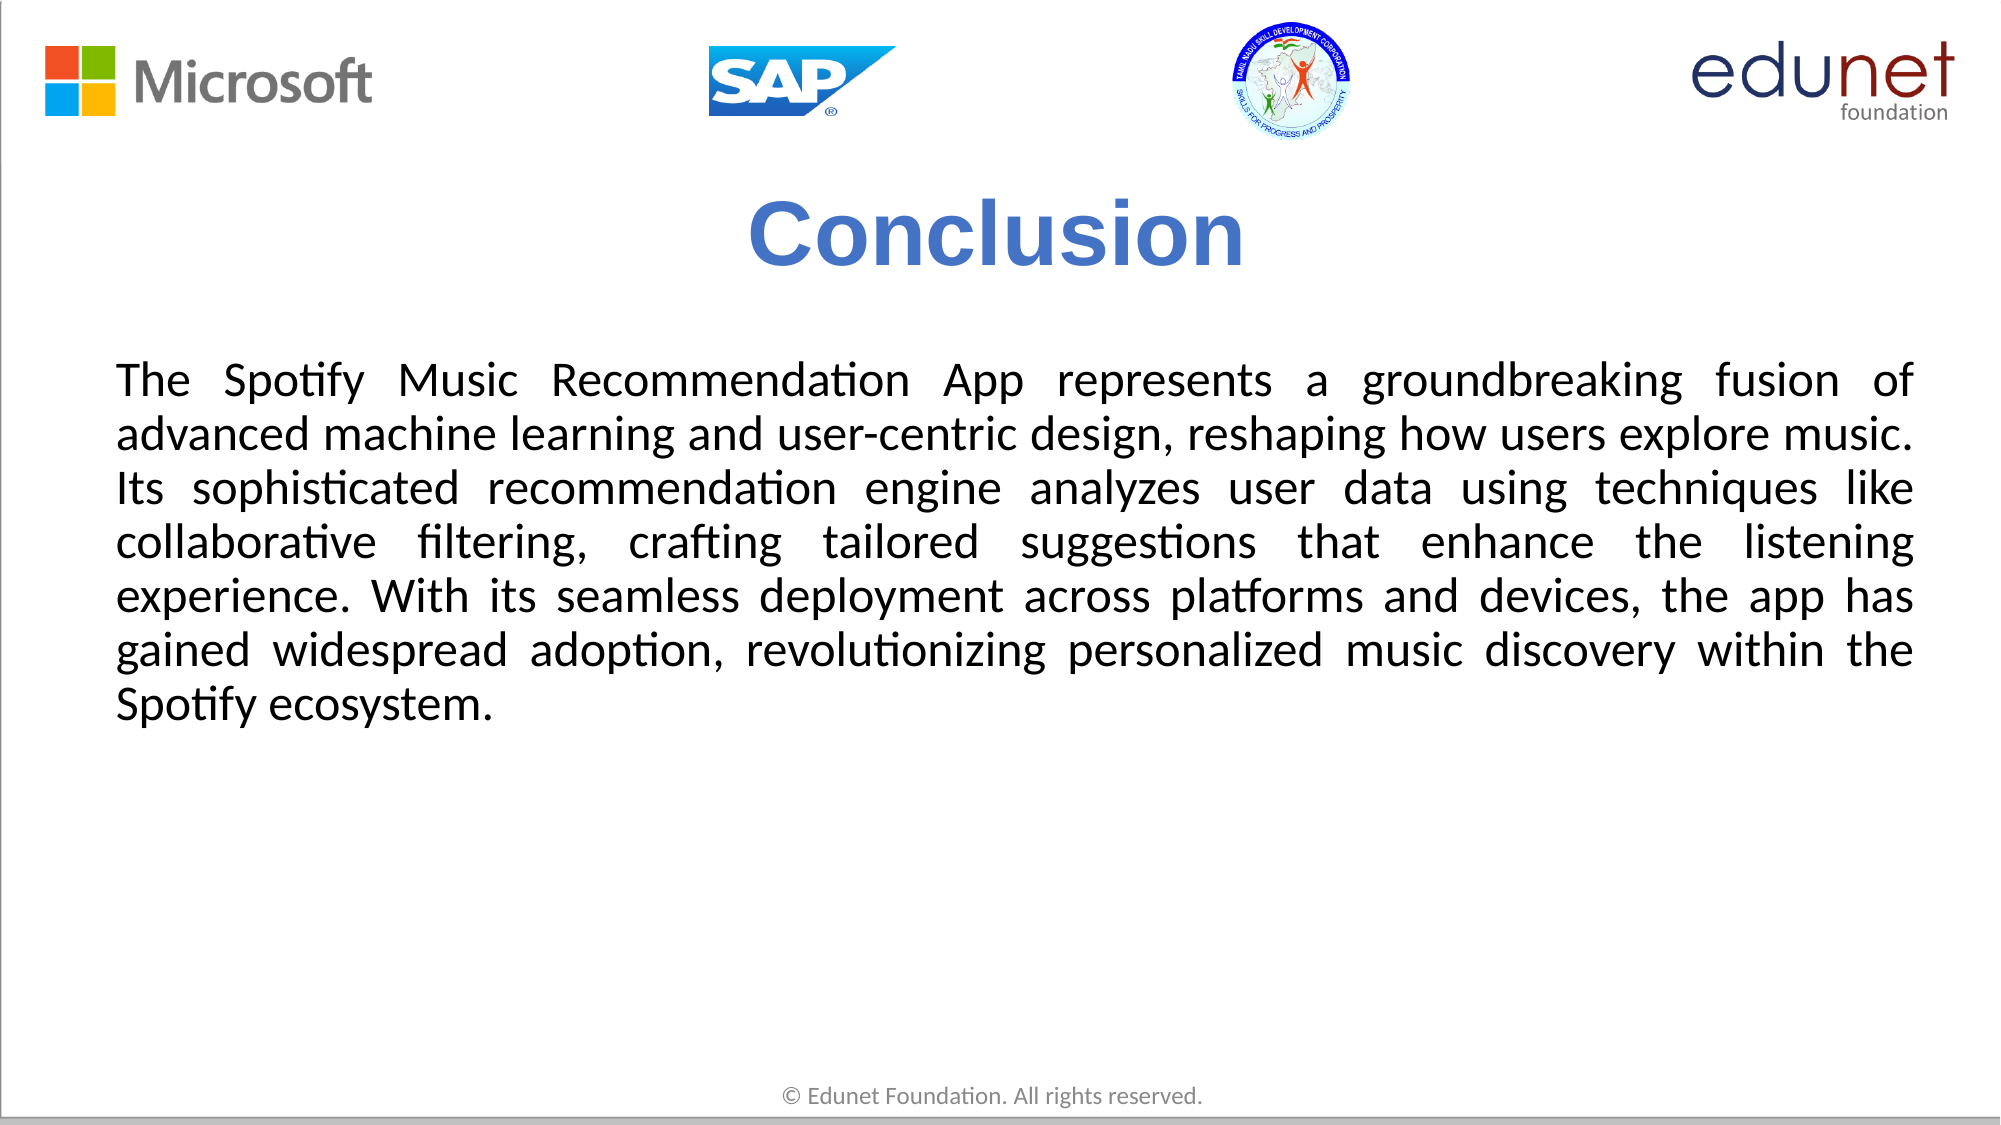

# Conclusion
The Spotify Music Recommendation App represents a groundbreaking fusion of advanced machine learning and user-centric design, reshaping how users explore music. Its sophisticated recommendation engine analyzes user data using techniques like collaborative filtering, crafting tailored suggestions that enhance the listening experience. With its seamless deployment across platforms and devices, the app has gained widespread adoption, revolutionizing personalized music discovery within the Spotify ecosystem.
© Edunet Foundation. All rights reserved.